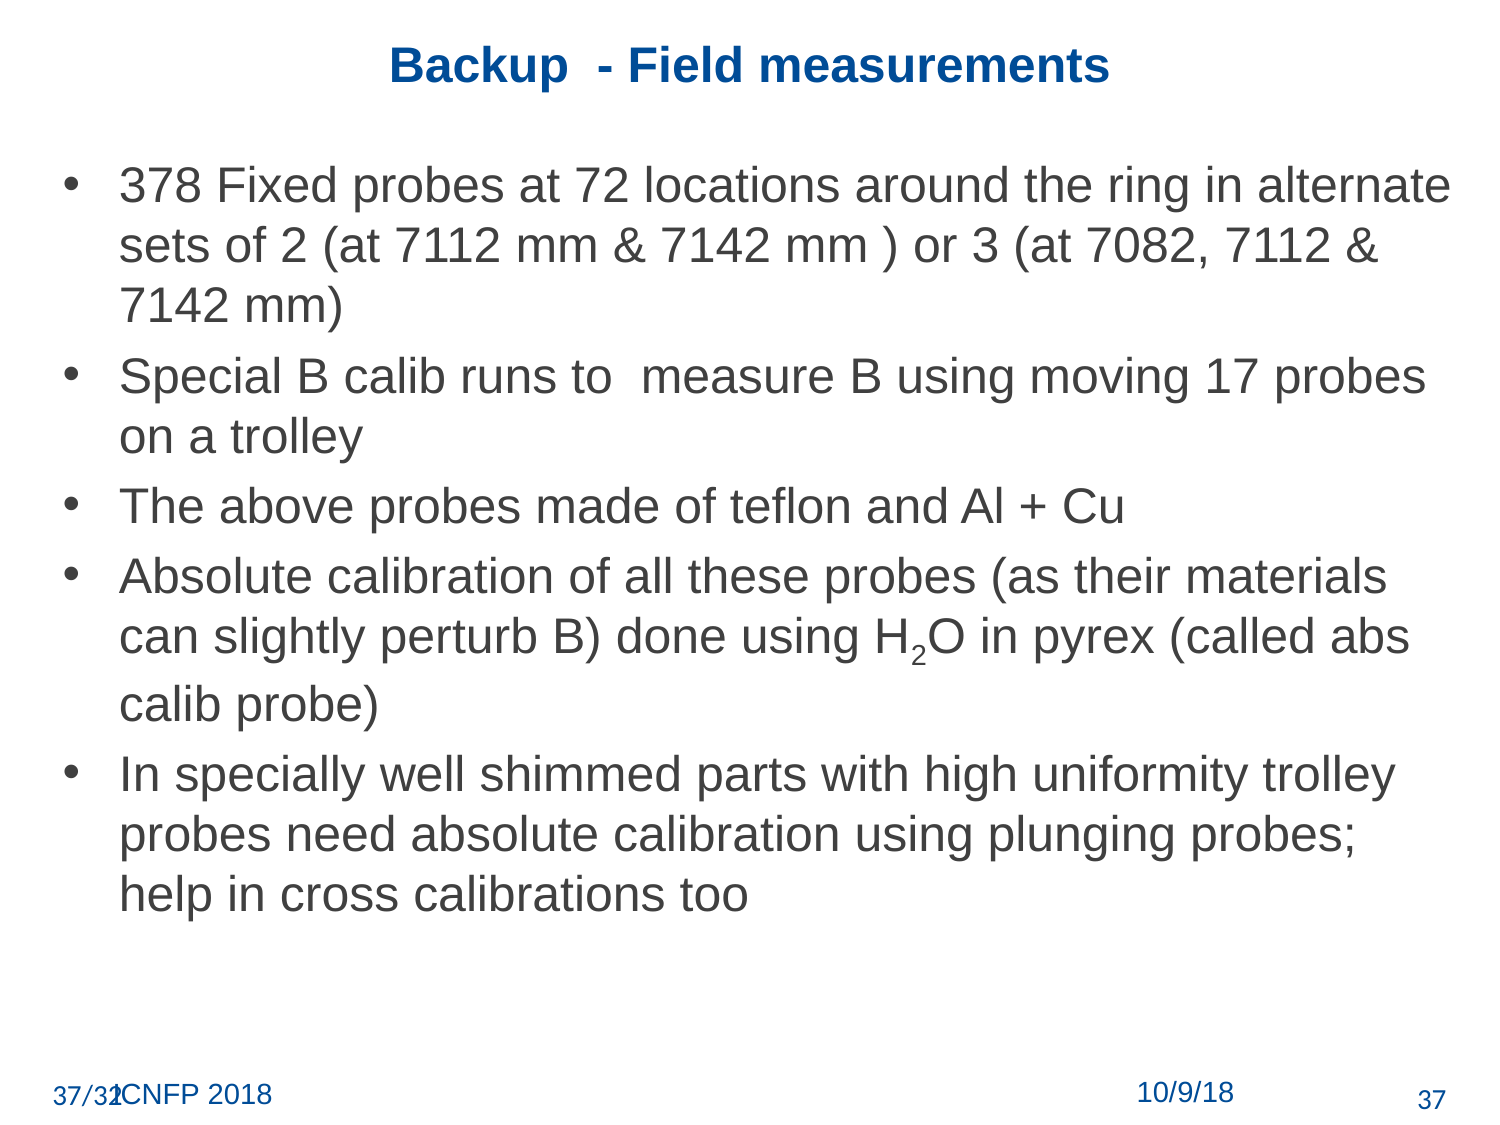

Backup  - Field measurements
378 Fixed probes at 72 locations around the ring in alternate sets of 2 (at 7112 mm & 7142 mm ) or 3 (at 7082, 7112 & 7142 mm)
Special B calib runs to  measure B using moving 17 probes on a trolley
The above probes made of teflon and Al + Cu
Absolute calibration of all these probes (as their materials can slightly perturb B) done using H2O in pyrex (called abs calib probe)
In specially well shimmed parts with high uniformity trolley probes need absolute calibration using plunging probes; help in cross calibrations too
37/32
10/9/18
37
ICNFP 2018